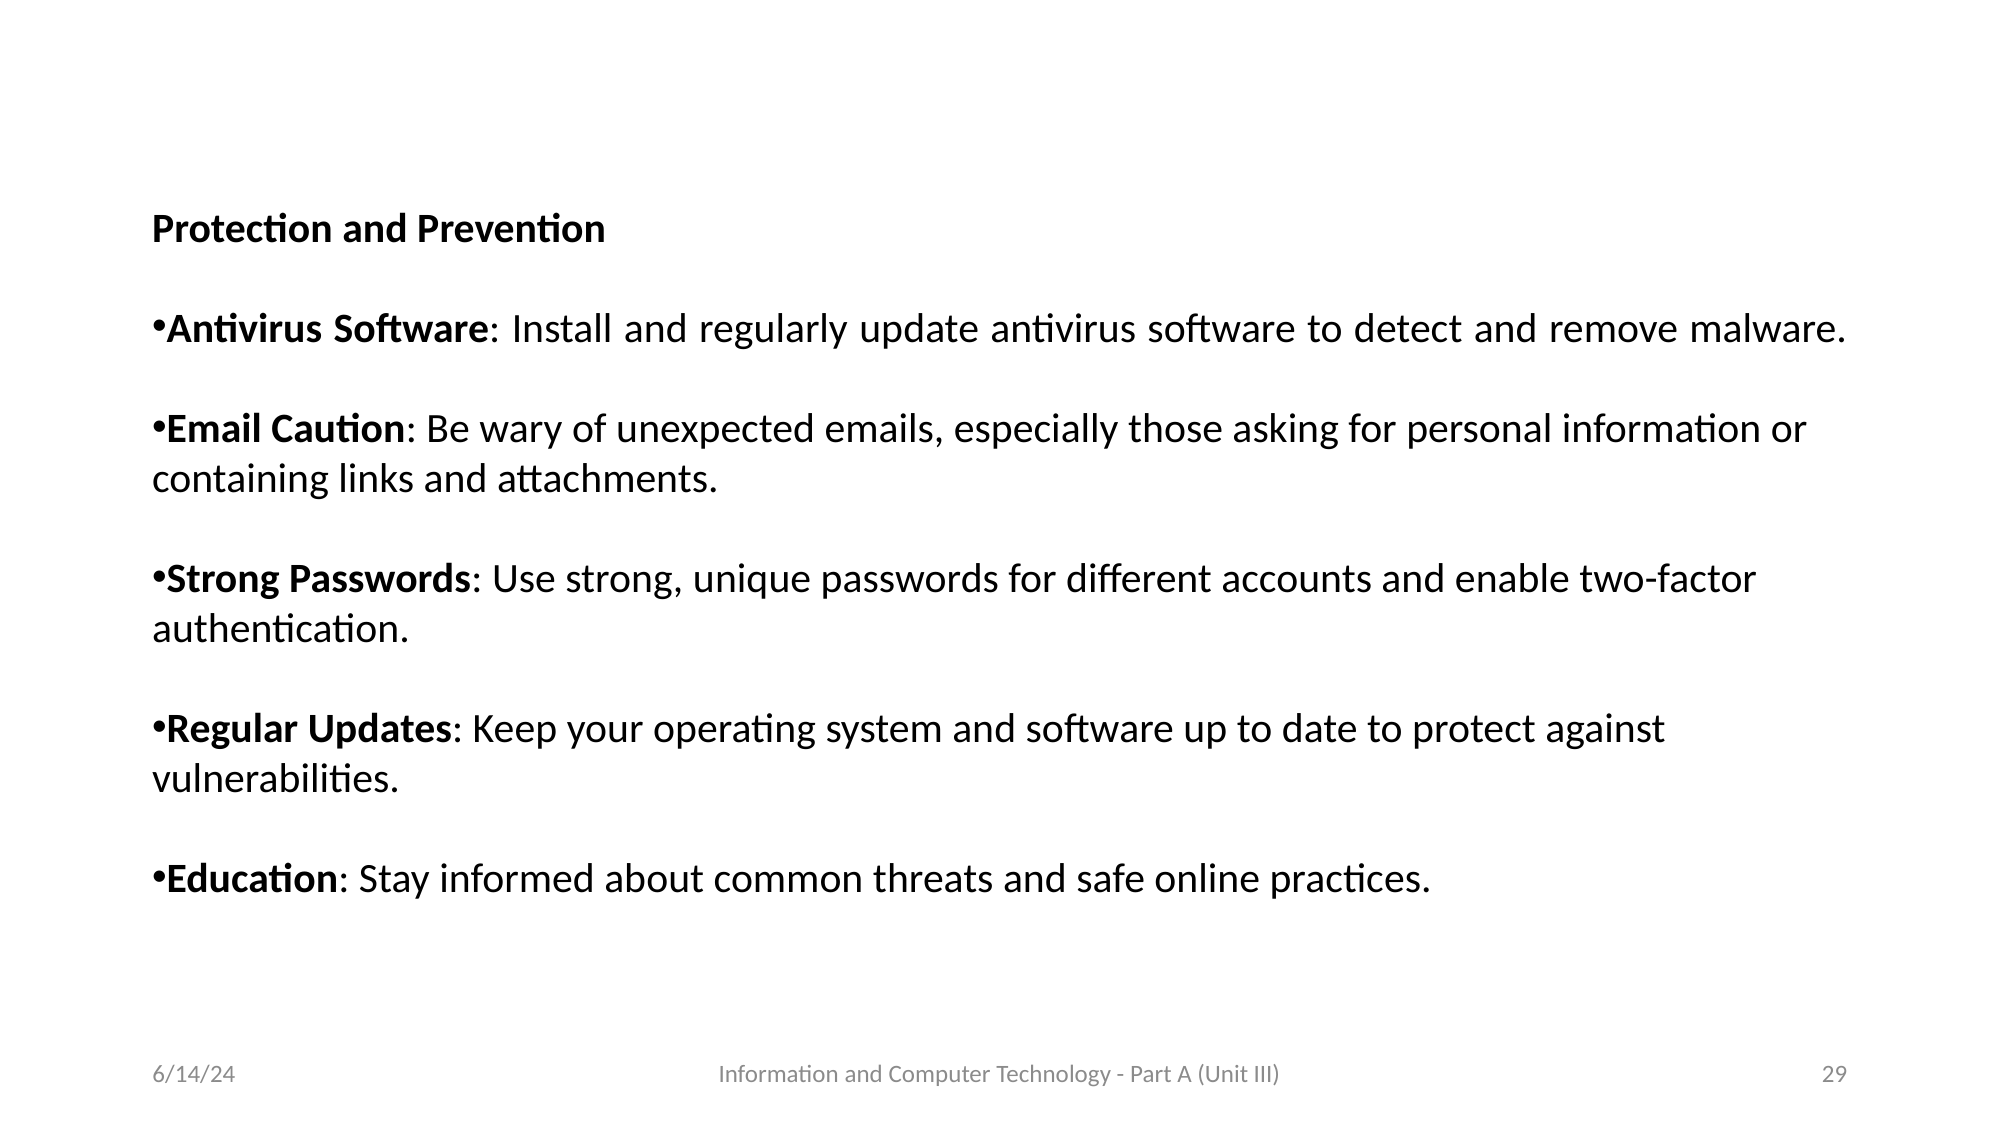

Protection and Prevention

Antivirus Software: Install and regularly update antivirus software to detect and remove malware.
Email Caution: Be wary of unexpected emails, especially those asking for personal information or containing links and attachments.
Strong Passwords: Use strong, unique passwords for different accounts and enable two-factor authentication.
Regular Updates: Keep your operating system and software up to date to protect against vulnerabilities.
Education: Stay informed about common threats and safe online practices.
6/14/24
Information and Computer Technology - Part A (Unit III)
29